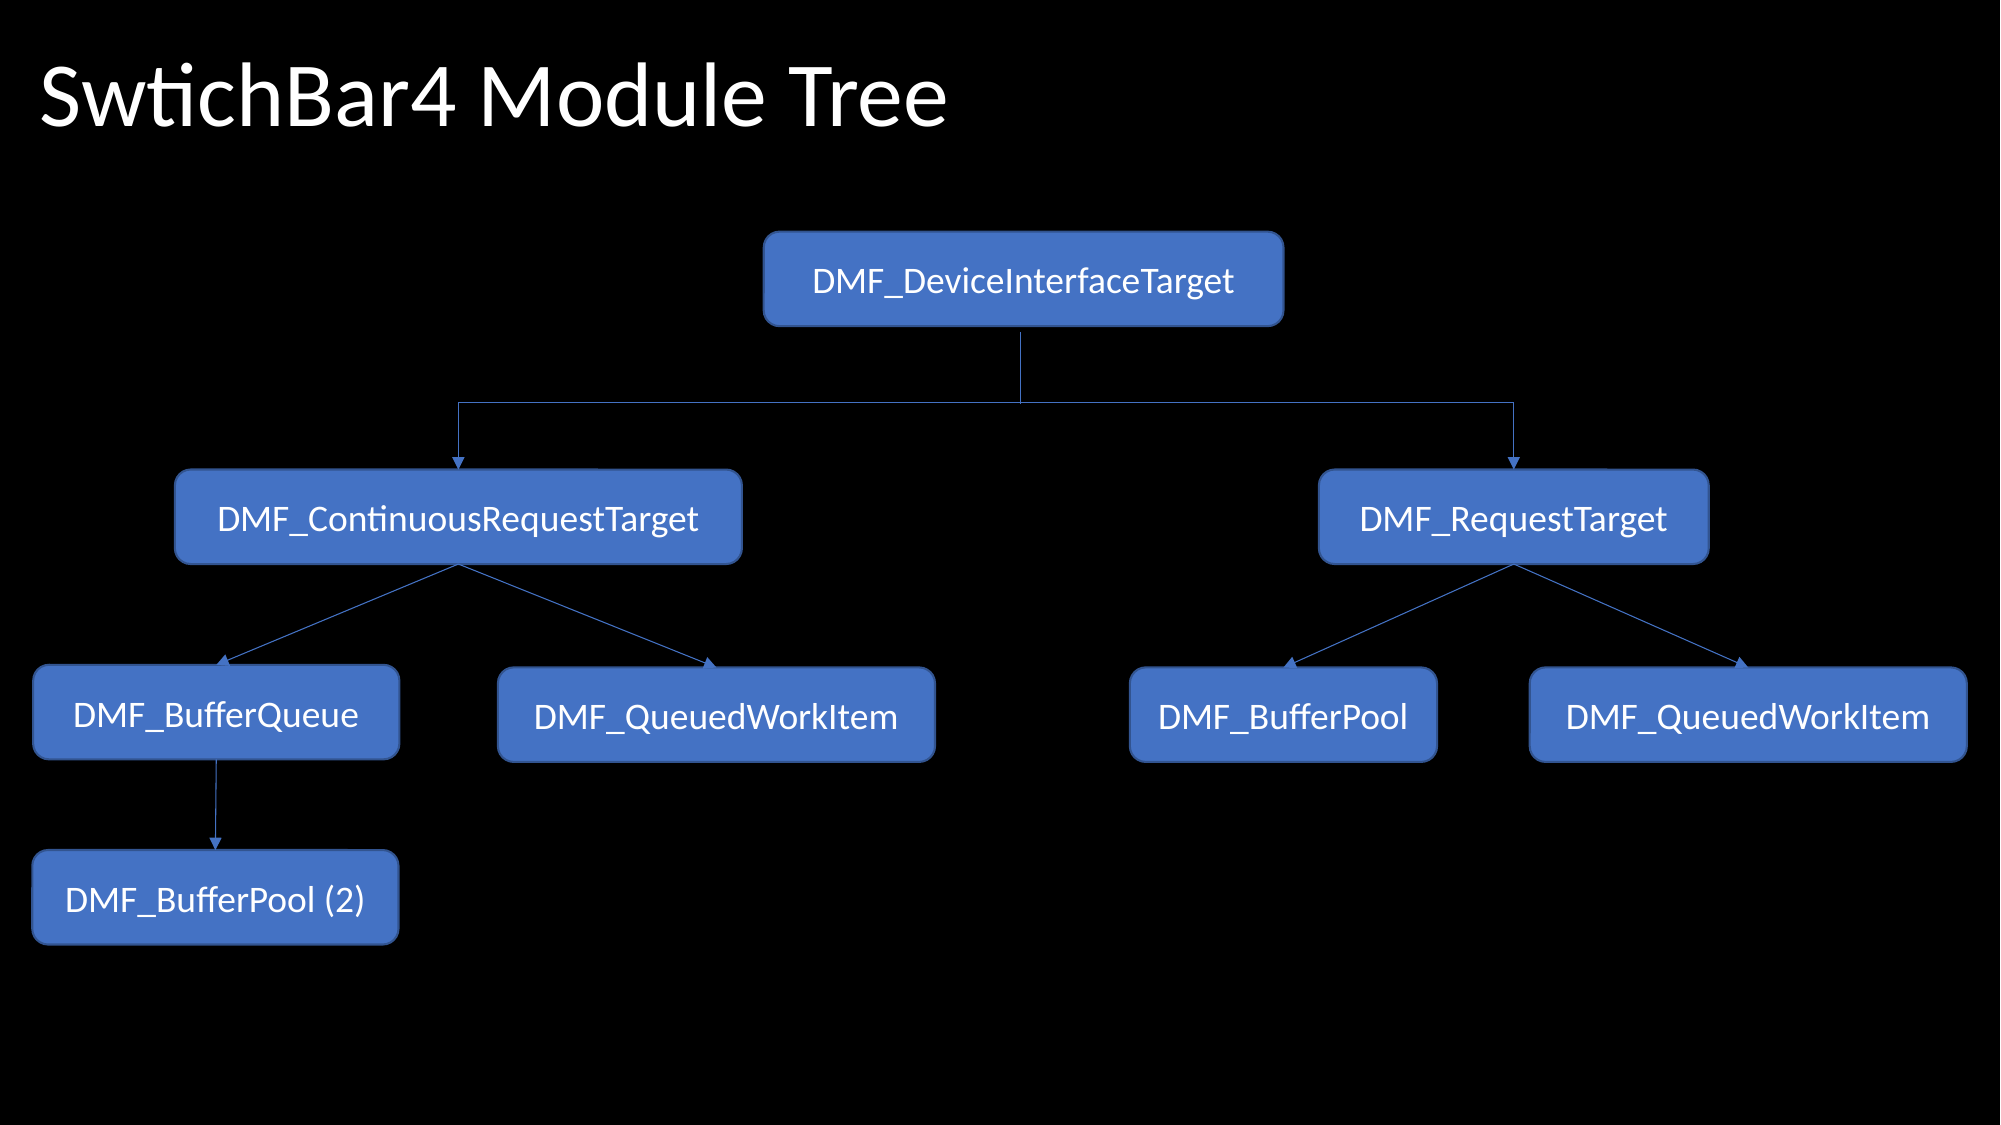

# SwtichBar4 Module Tree
DMF_DeviceInterfaceTarget
DMF_ContinuousRequestTarget
DMF_RequestTarget
DMF_BufferQueue
DMF_QueuedWorkItem
DMF_BufferPool
DMF_QueuedWorkItem
DMF_BufferPool (2)